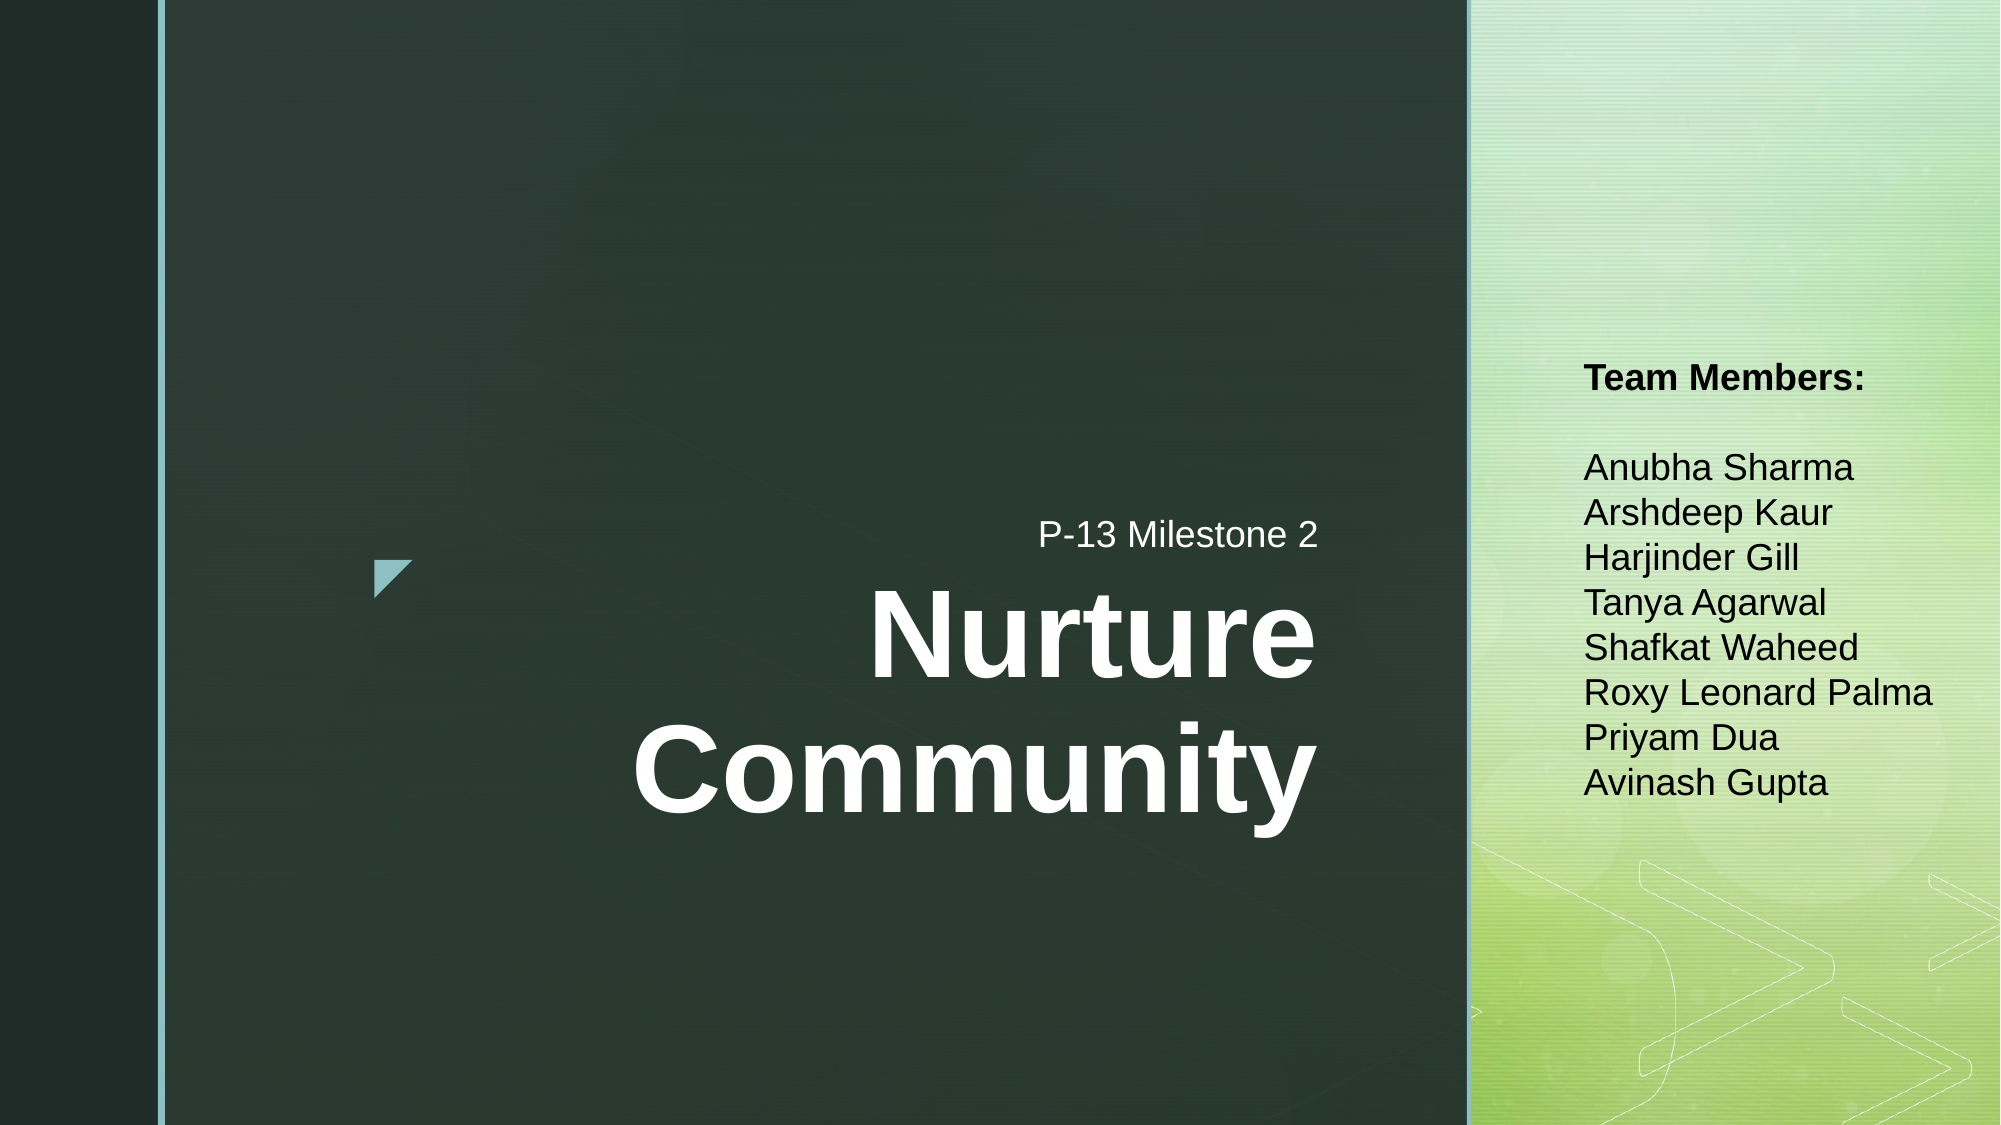

Team Members:

Anubha Sharma
Arshdeep Kaur
Harjinder Gill
Tanya Agarwal
Shafkat Waheed
Roxy Leonard Palma
Priyam Dua
Avinash Gupta
P-13 Milestone 2
# Nurture Community